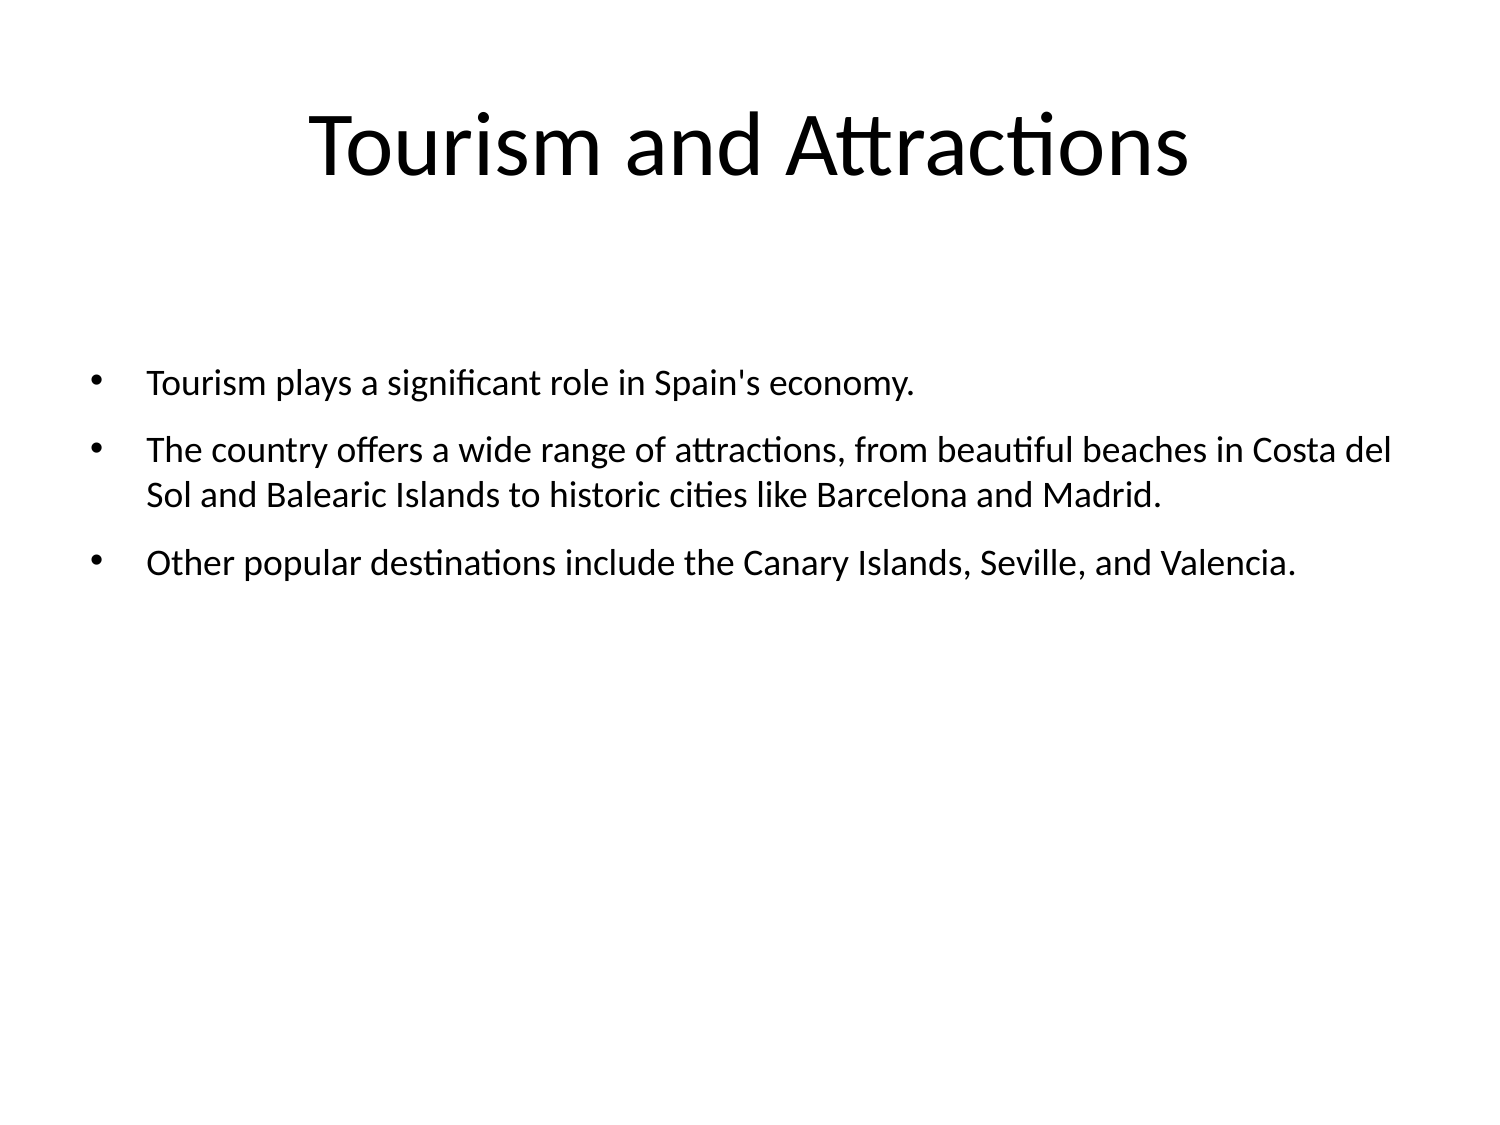

# Tourism and Attractions

Tourism plays a significant role in Spain's economy.
The country offers a wide range of attractions, from beautiful beaches in Costa del Sol and Balearic Islands to historic cities like Barcelona and Madrid.
Other popular destinations include the Canary Islands, Seville, and Valencia.